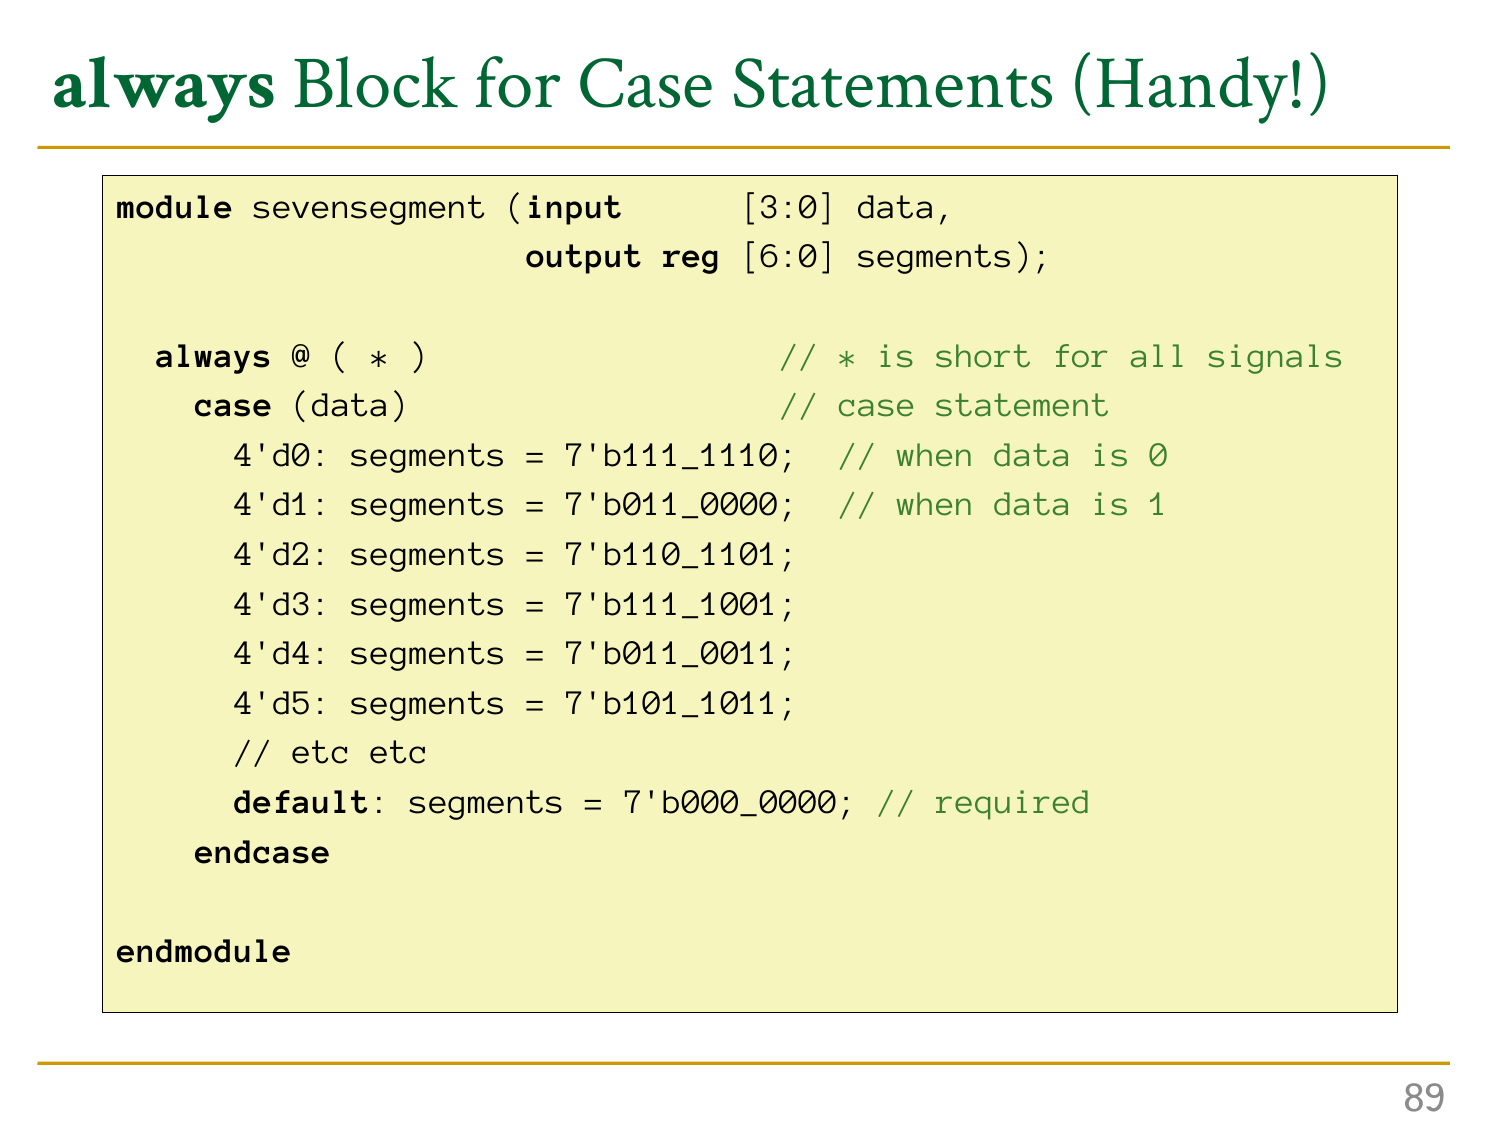

# always Block for Case Statements (Handy!)
module sevensegment (input      [3:0] data,
                     output reg [6:0] segments);

  always @ ( * )                  // * is short for all signals
    case (data)                   // case statement
      4'd0: segments = 7'b111_1110;  // when data is 0
      4'd1: segments = 7'b011_0000;  // when data is 1
      4'd2: segments = 7'b110_1101;
      4'd3: segments = 7'b111_1001;
      4'd4: segments = 7'b011_0011;
      4'd5: segments = 7'b101_1011;
      // etc etc
      default: segments = 7'b000_0000; // required
    endcase

endmodule
89